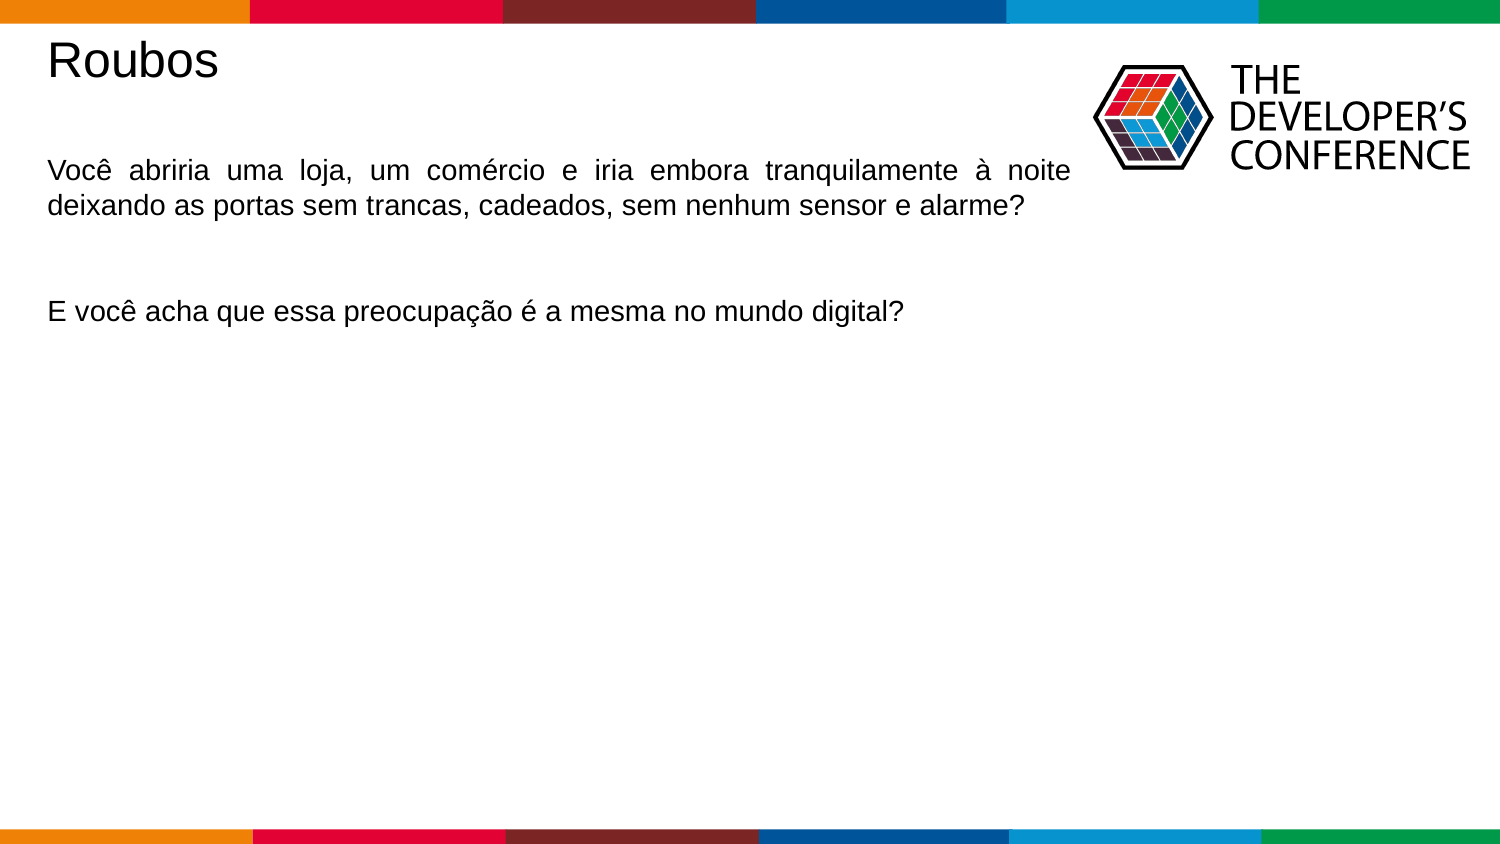

Roubos
Você abriria uma loja, um comércio e iria embora tranquilamente à noite deixando as portas sem trancas, cadeados, sem nenhum sensor e alarme?
E você acha que essa preocupação é a mesma no mundo digital?